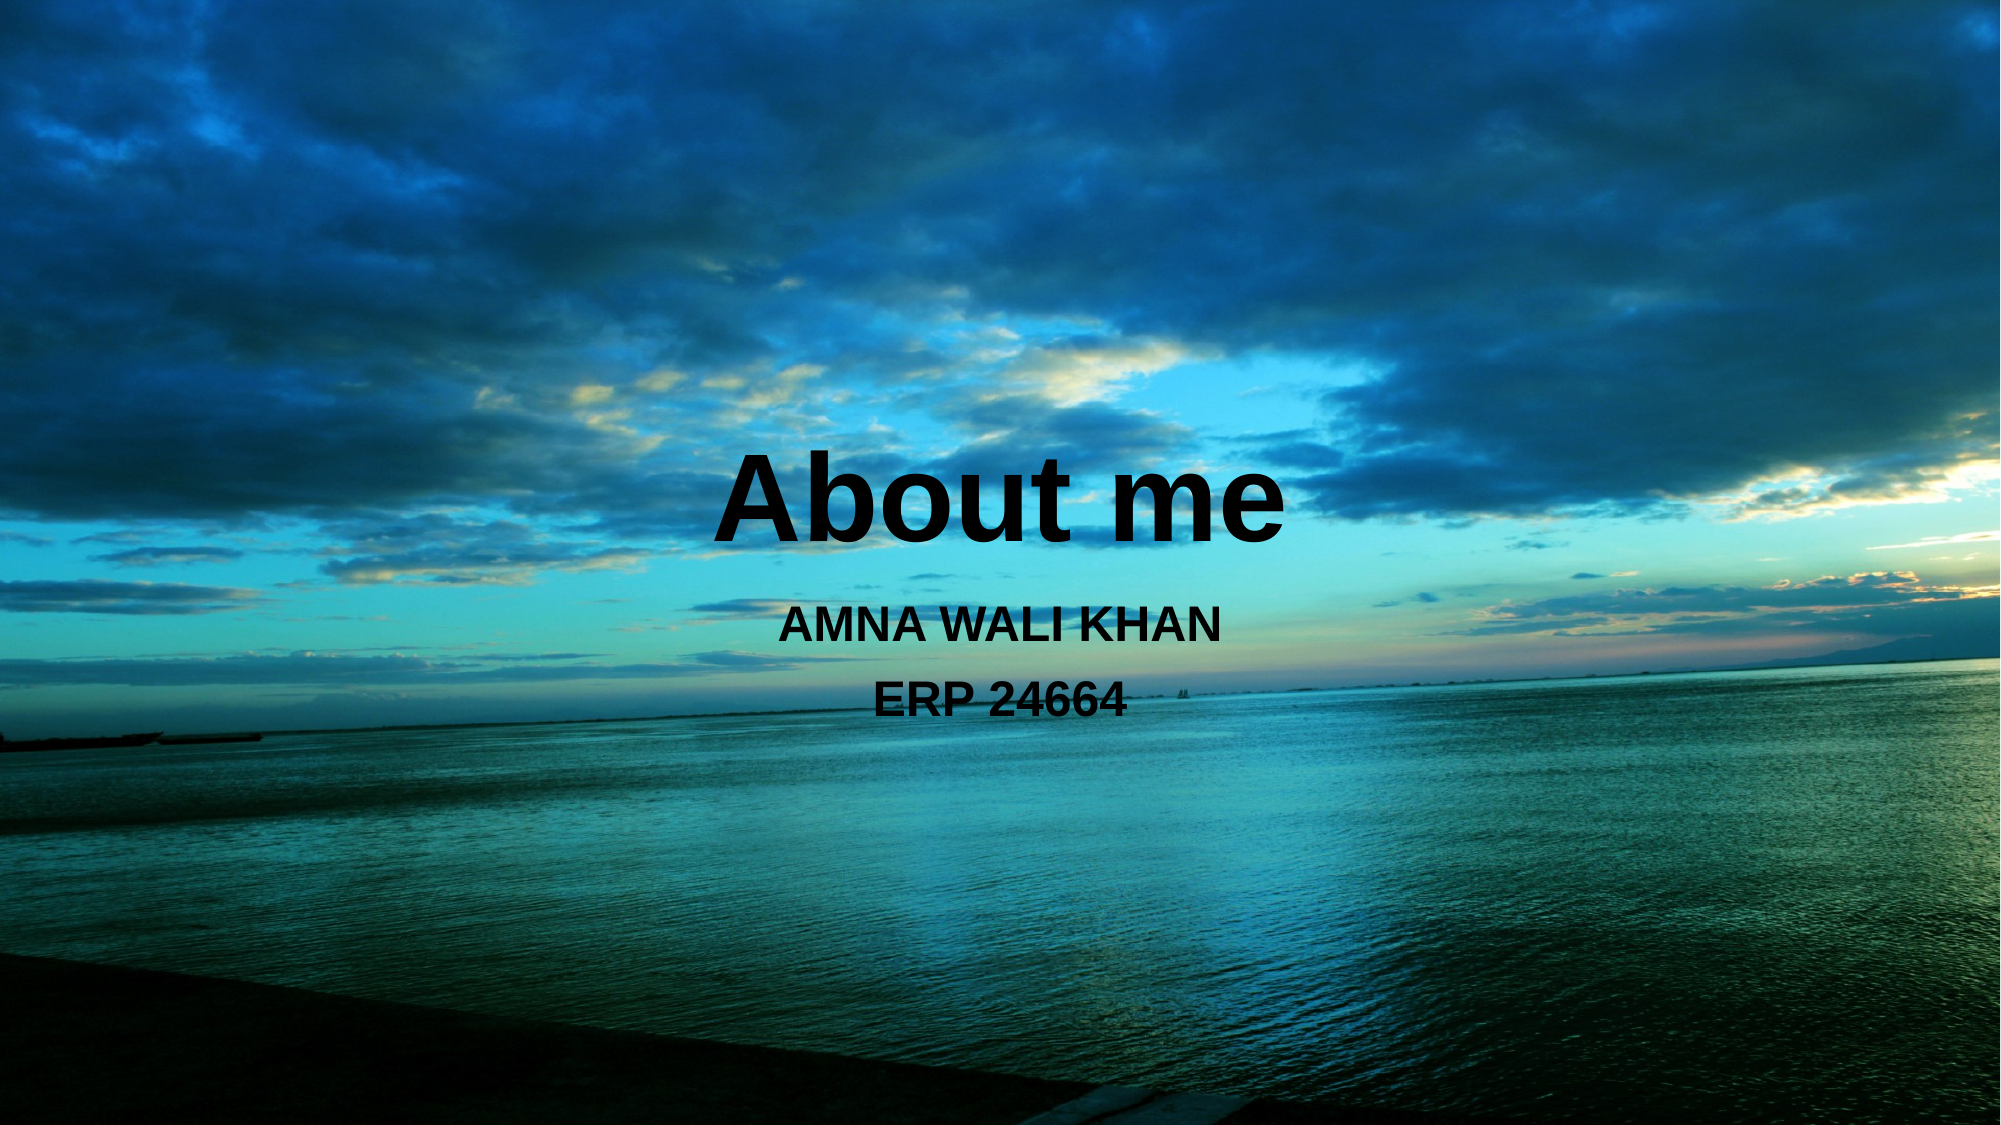

# About me
AMNA WALI KHAN
ERP 24664